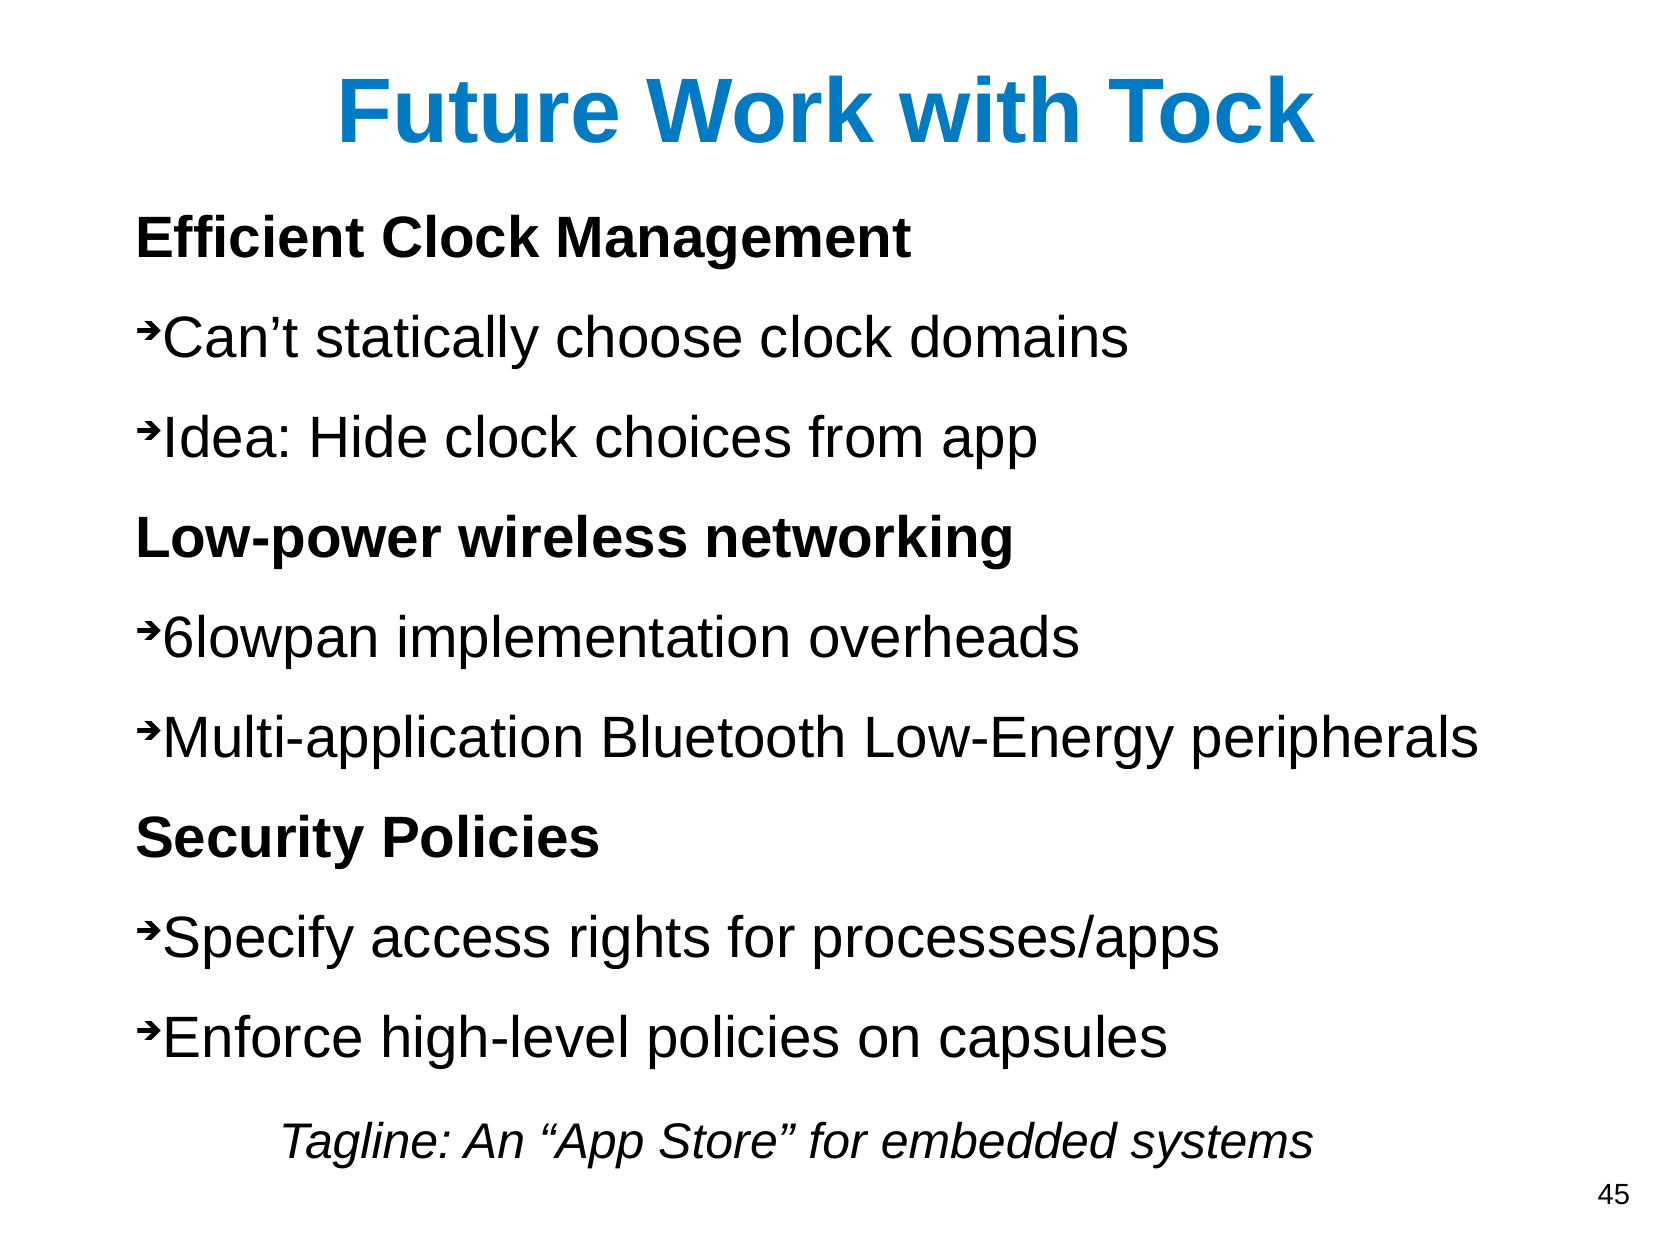

Future Work with Tock
Efficient Clock Management
Can’t statically choose clock domains
Idea: Hide clock choices from app
Low-power wireless networking
6lowpan implementation overheads
Multi-application Bluetooth Low-Energy peripherals
Security Policies
Specify access rights for processes/apps
Enforce high-level policies on capsules
Tagline: An “App Store” for embedded systems
45